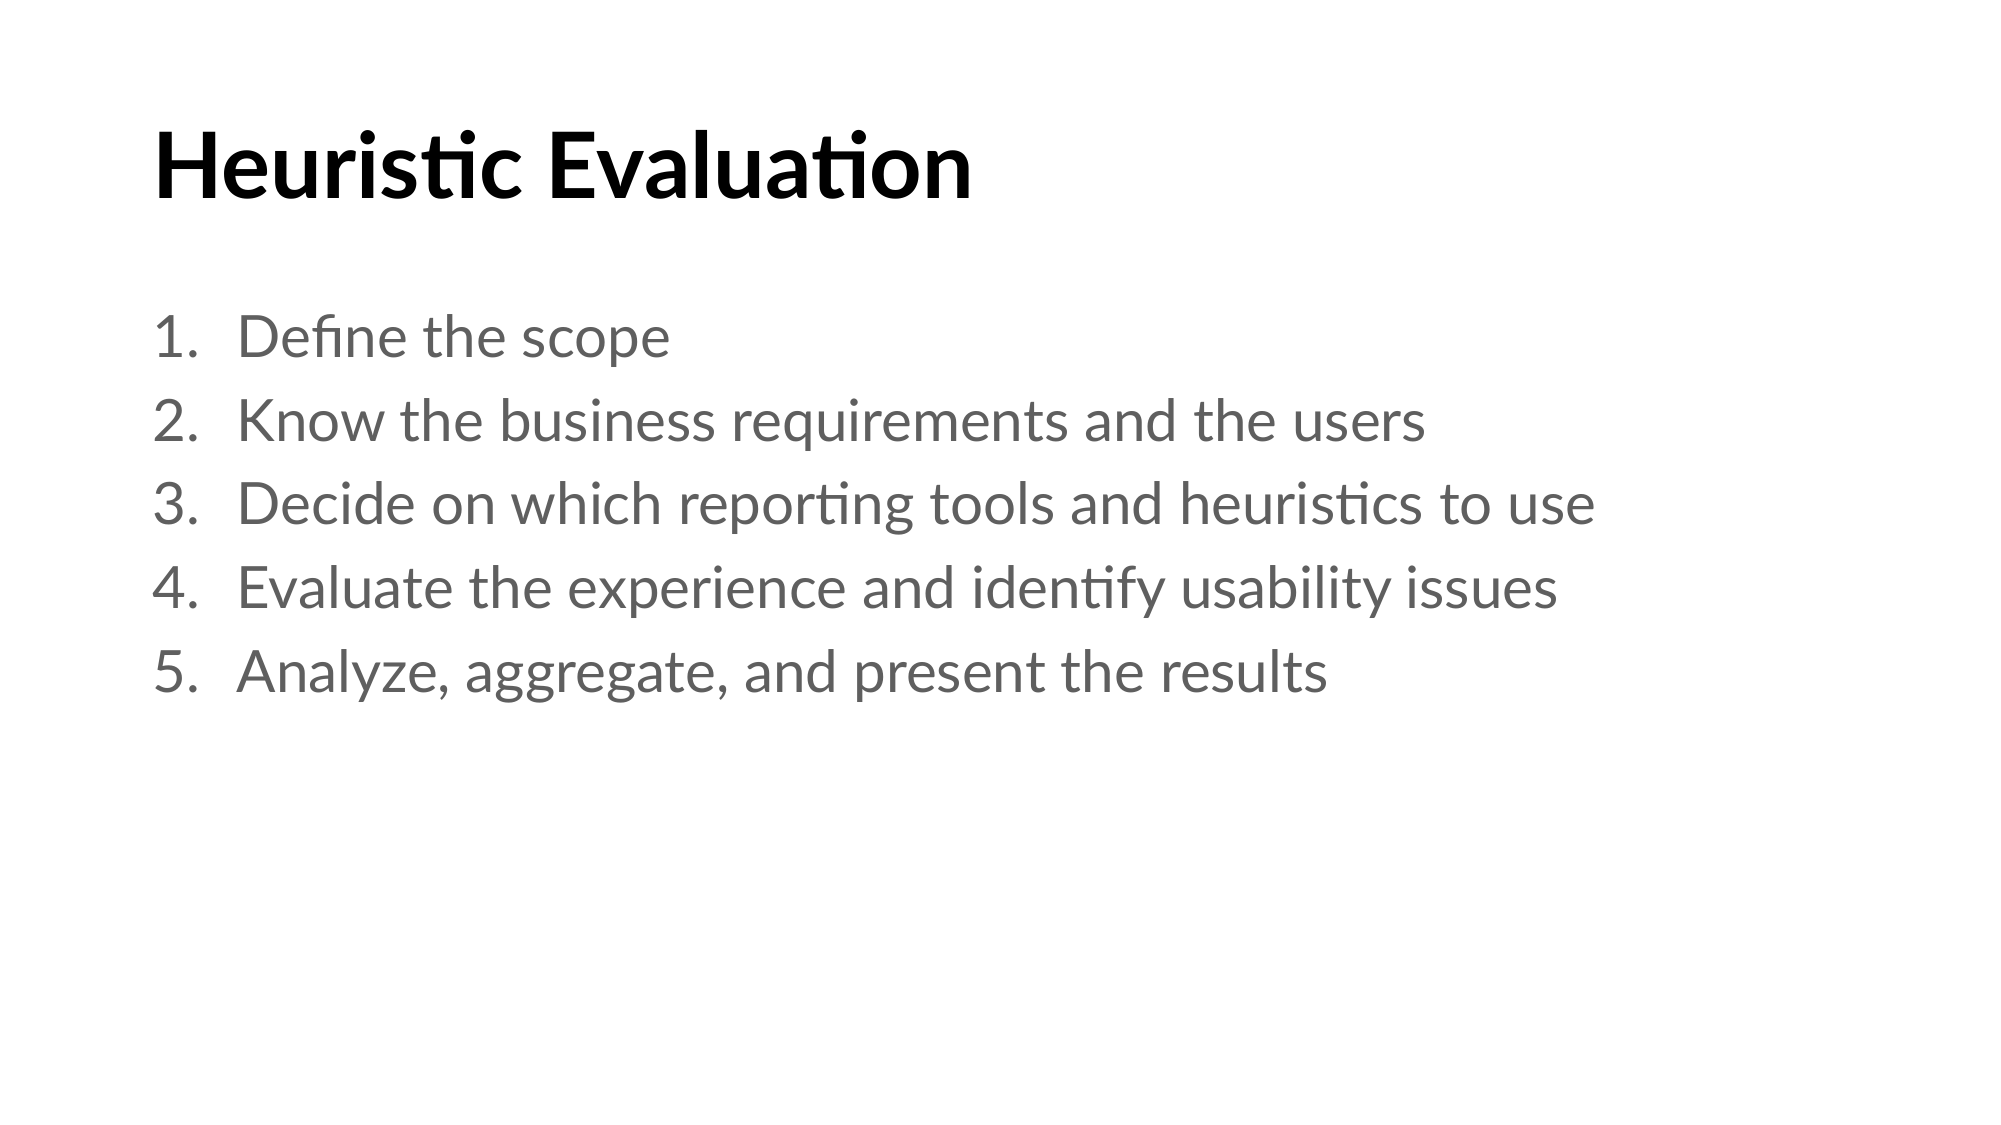

# Heuristic Evaluation
Define the scope
Know the business requirements and the users
Decide on which reporting tools and heuristics to use
Evaluate the experience and identify usability issues
Analyze, aggregate, and present the results